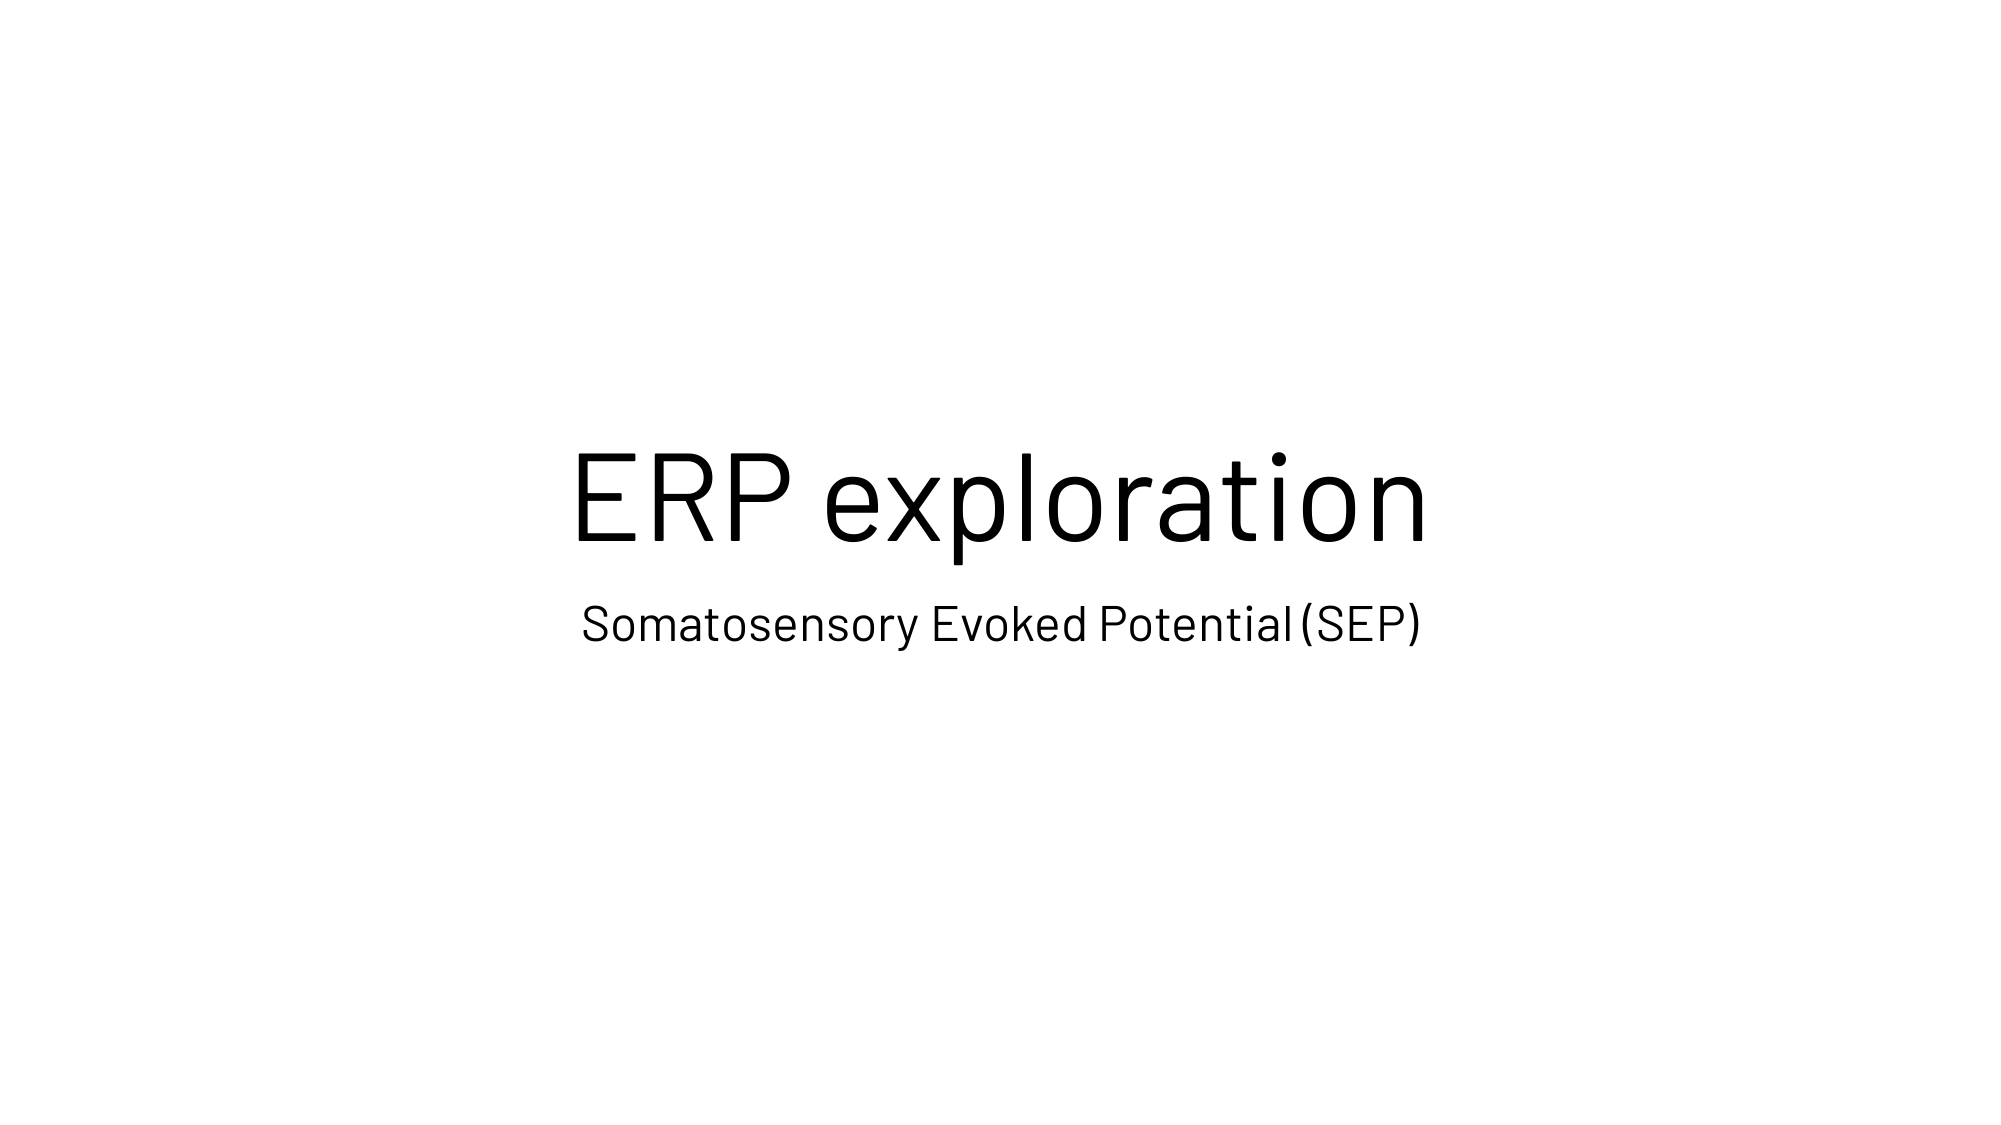

# ERP exploration
Somatosensory Evoked Potential (SEP)